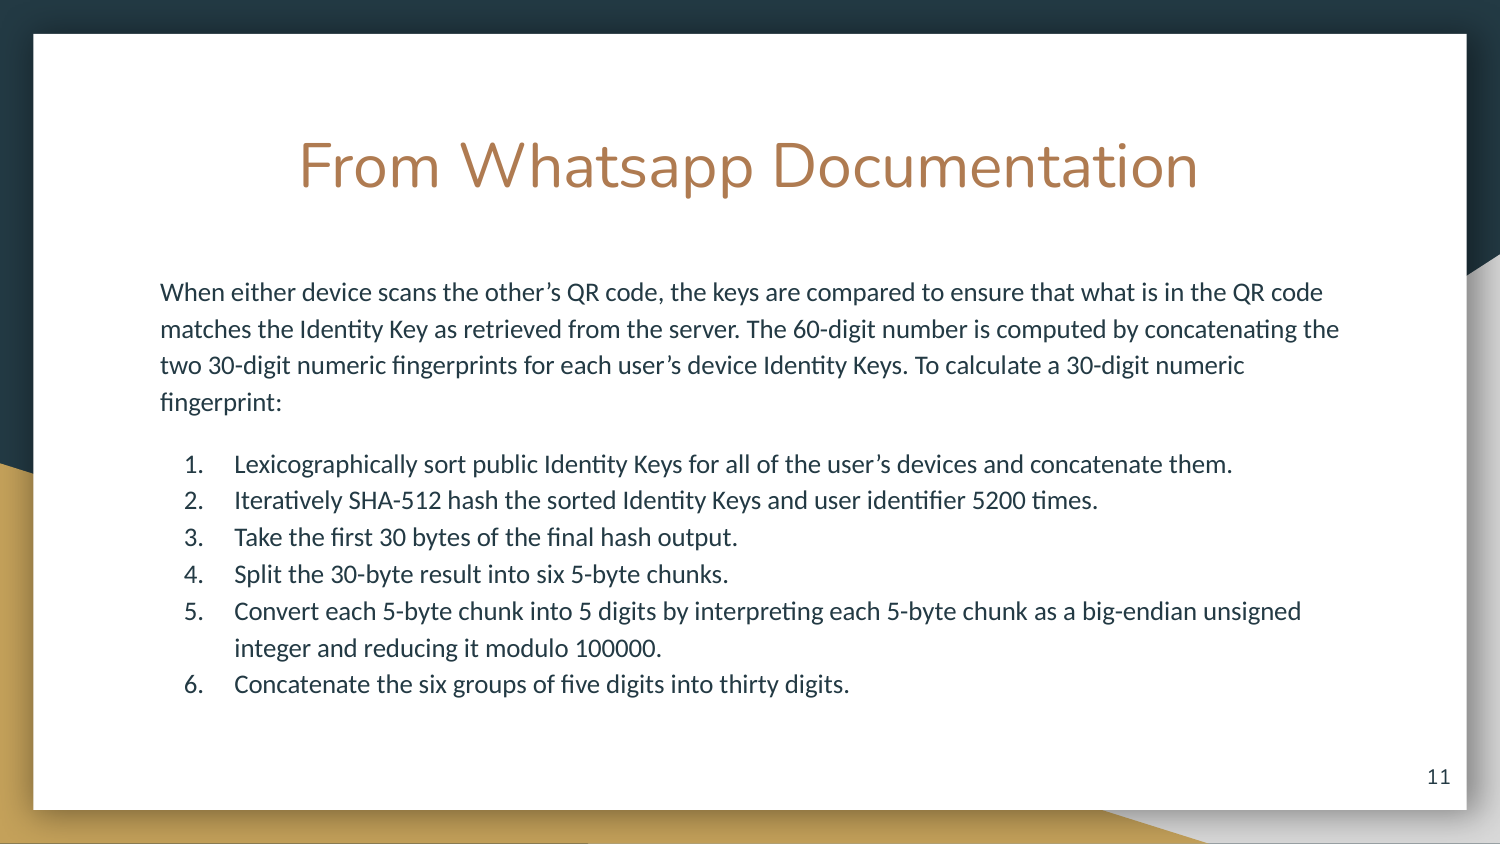

# From Whatsapp Documentation
When either device scans the other’s QR code, the keys are compared to ensure that what is in the QR code matches the Identity Key as retrieved from the server. The 60-digit number is computed by concatenating the two 30-digit numeric fingerprints for each user’s device Identity Keys. To calculate a 30-digit numeric fingerprint:
Lexicographically sort public Identity Keys for all of the user’s devices and concatenate them.
Iteratively SHA-512 hash the sorted Identity Keys and user identifier 5200 times.
Take the first 30 bytes of the final hash output.
Split the 30-byte result into six 5-byte chunks.
Convert each 5-byte chunk into 5 digits by interpreting each 5-byte chunk as a big-endian unsigned integer and reducing it modulo 100000.
Concatenate the six groups of five digits into thirty digits.
11